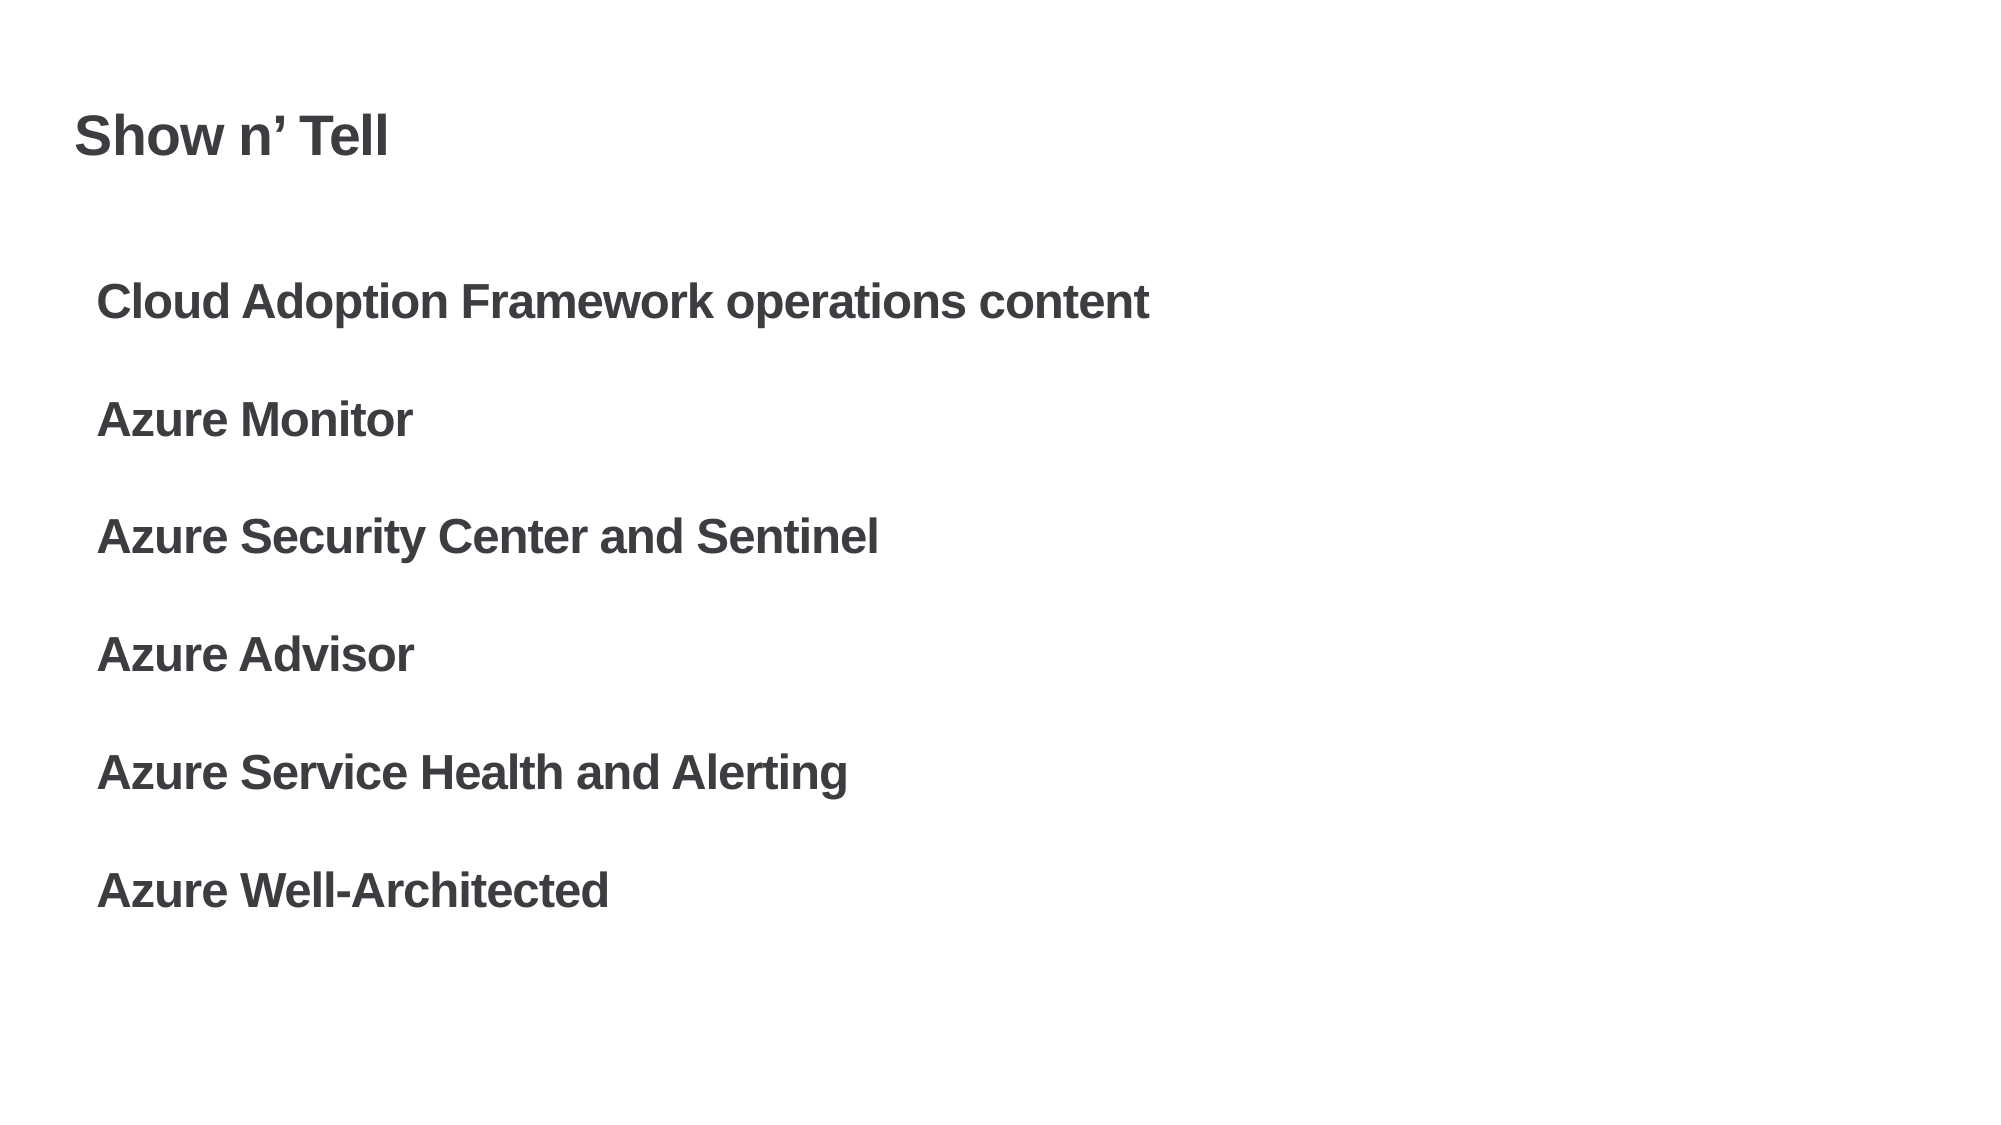

# Show n’ Tell
Cloud Adoption Framework operations content

Azure Monitor

Azure Security Center and Sentinel

Azure Advisor

Azure Service Health and Alerting

Azure Well-Architected